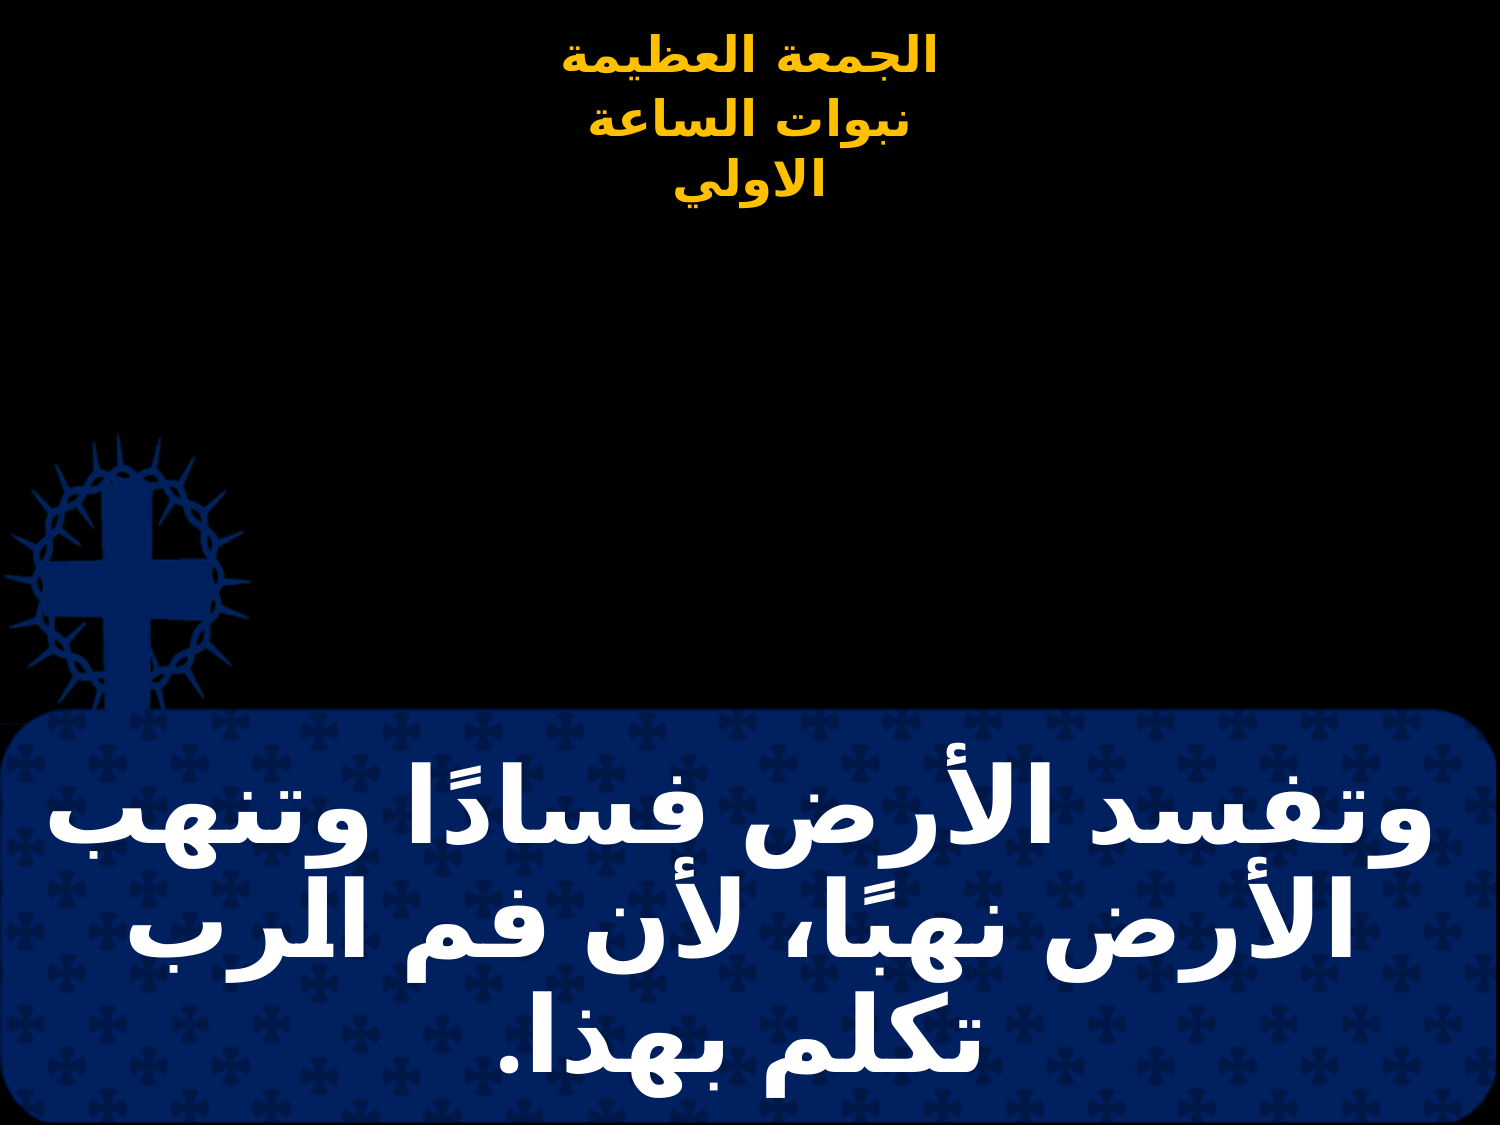

# وتفسد الأرض فسادًا وتنهب الأرض نهبًا، لأن فم الرب تكلم بهذا.